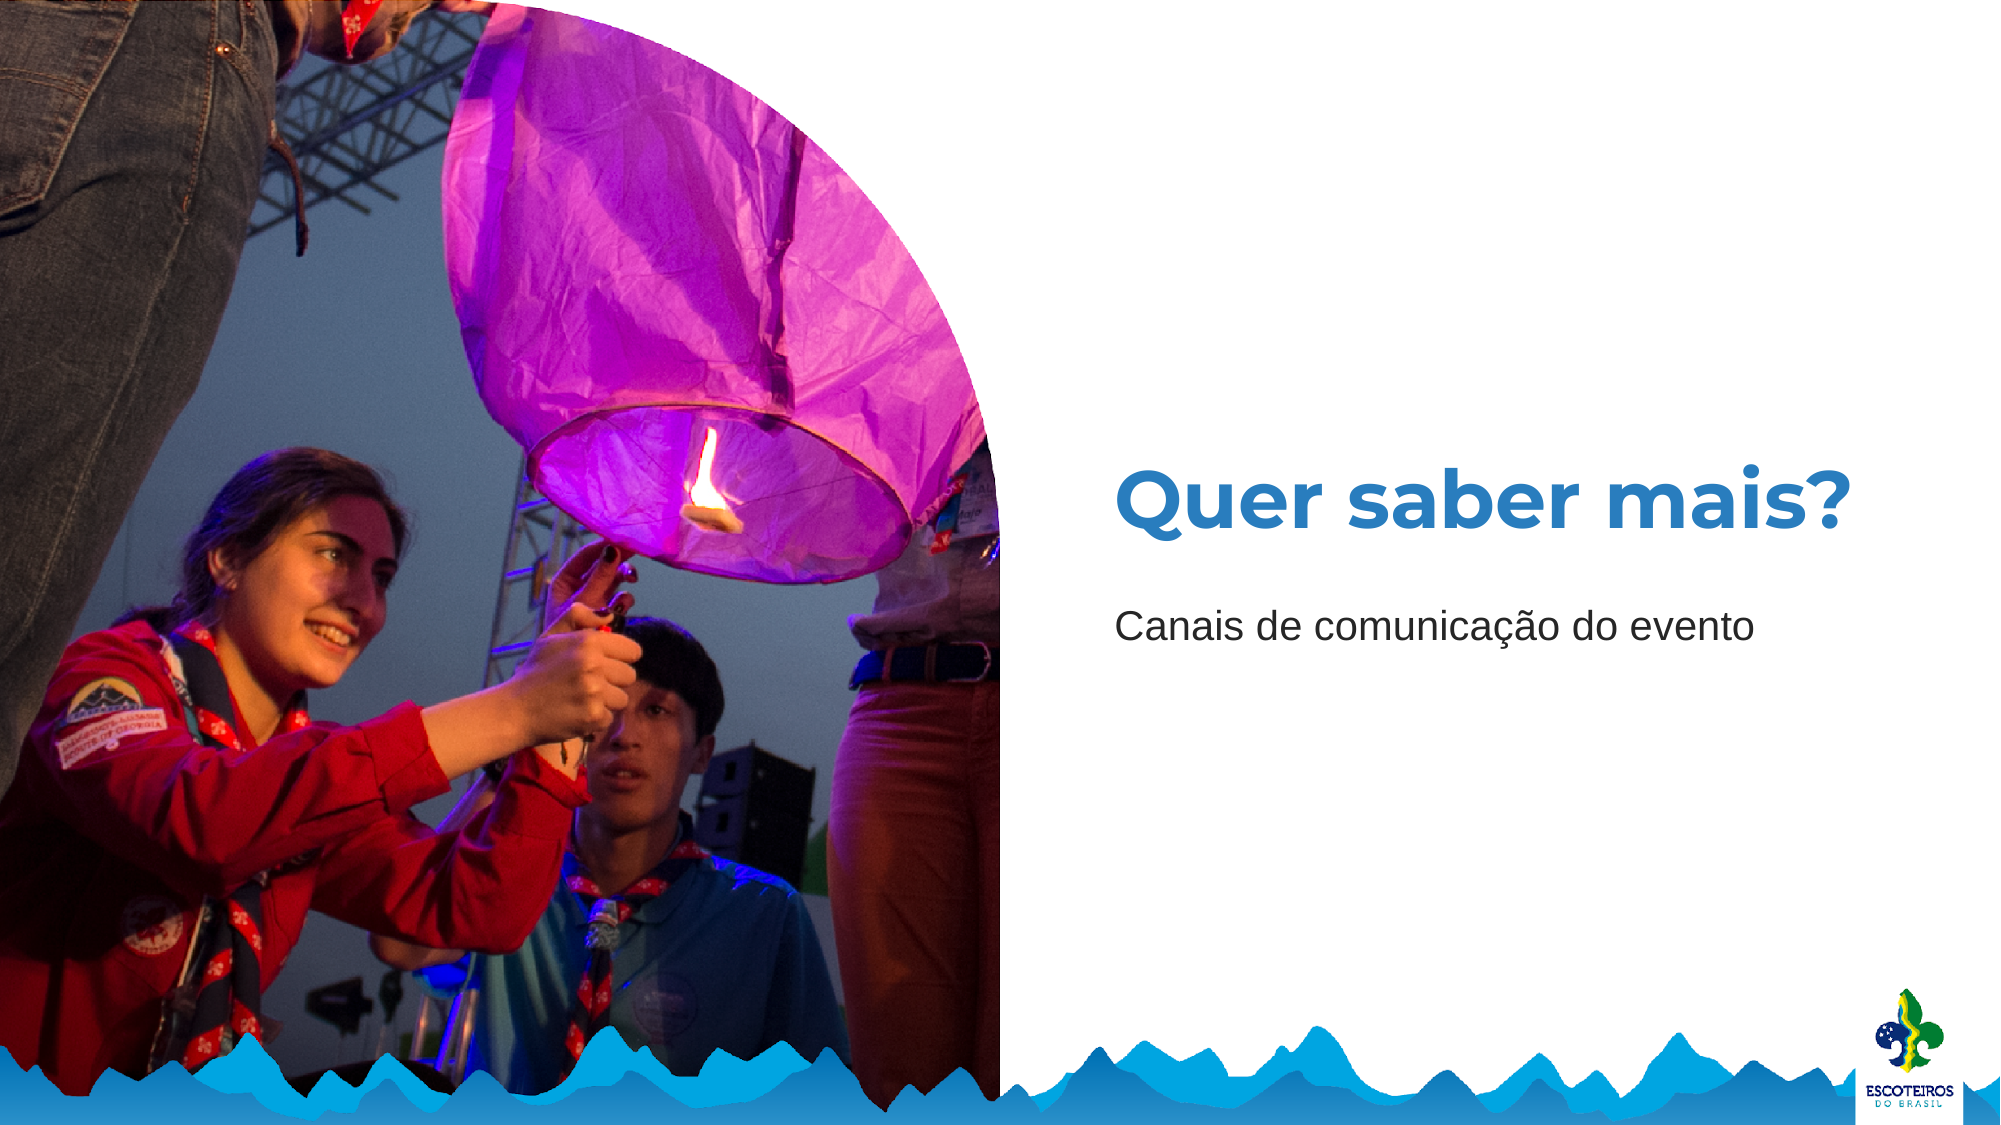

Quer saber mais?
Canais de comunicação do evento